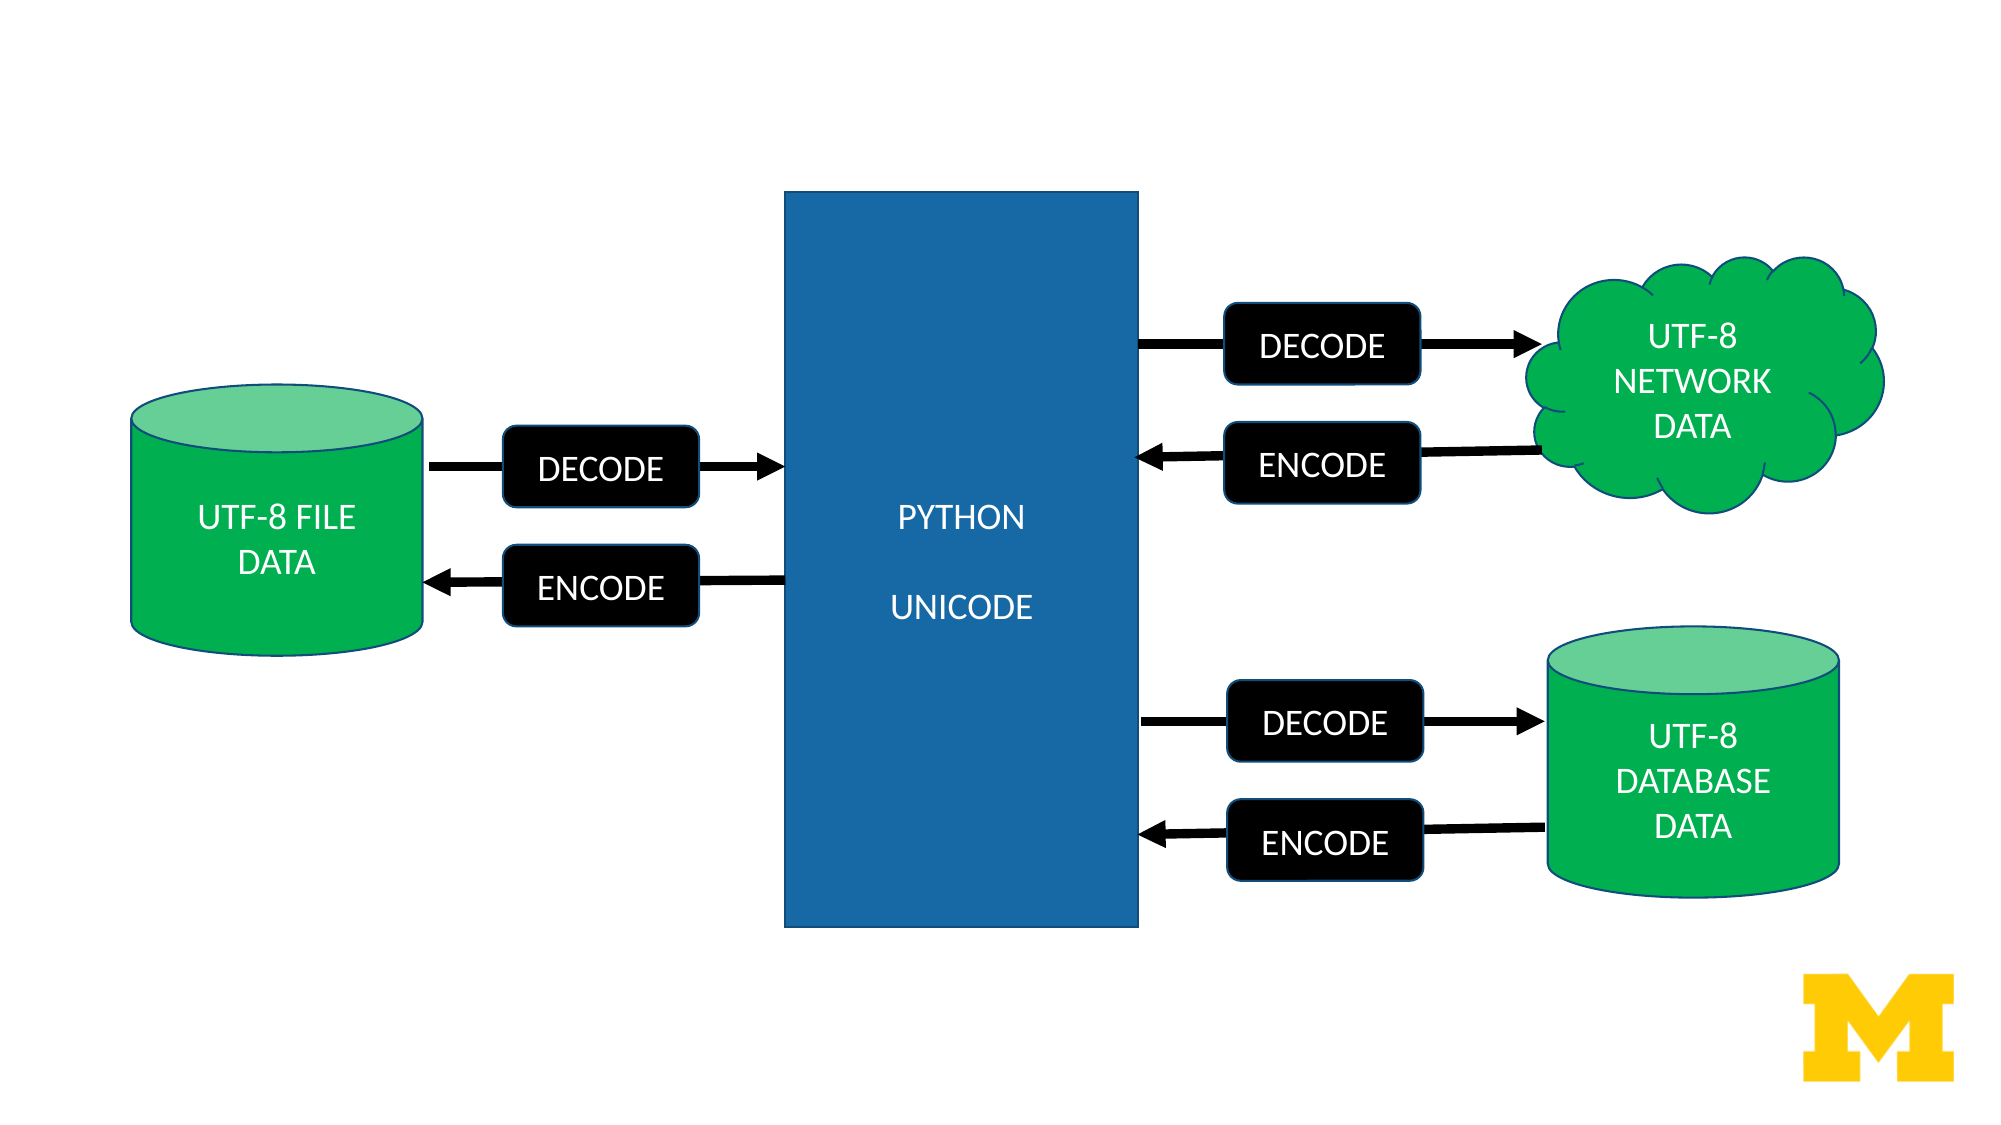

PYTHON

UNICODE
UTF-8 NETWORK
DATA
DECODE
UTF-8 FILE
DATA
ENCODE
DECODE
ENCODE
UTF-8
DATABASE
DATA
DECODE
ENCODE